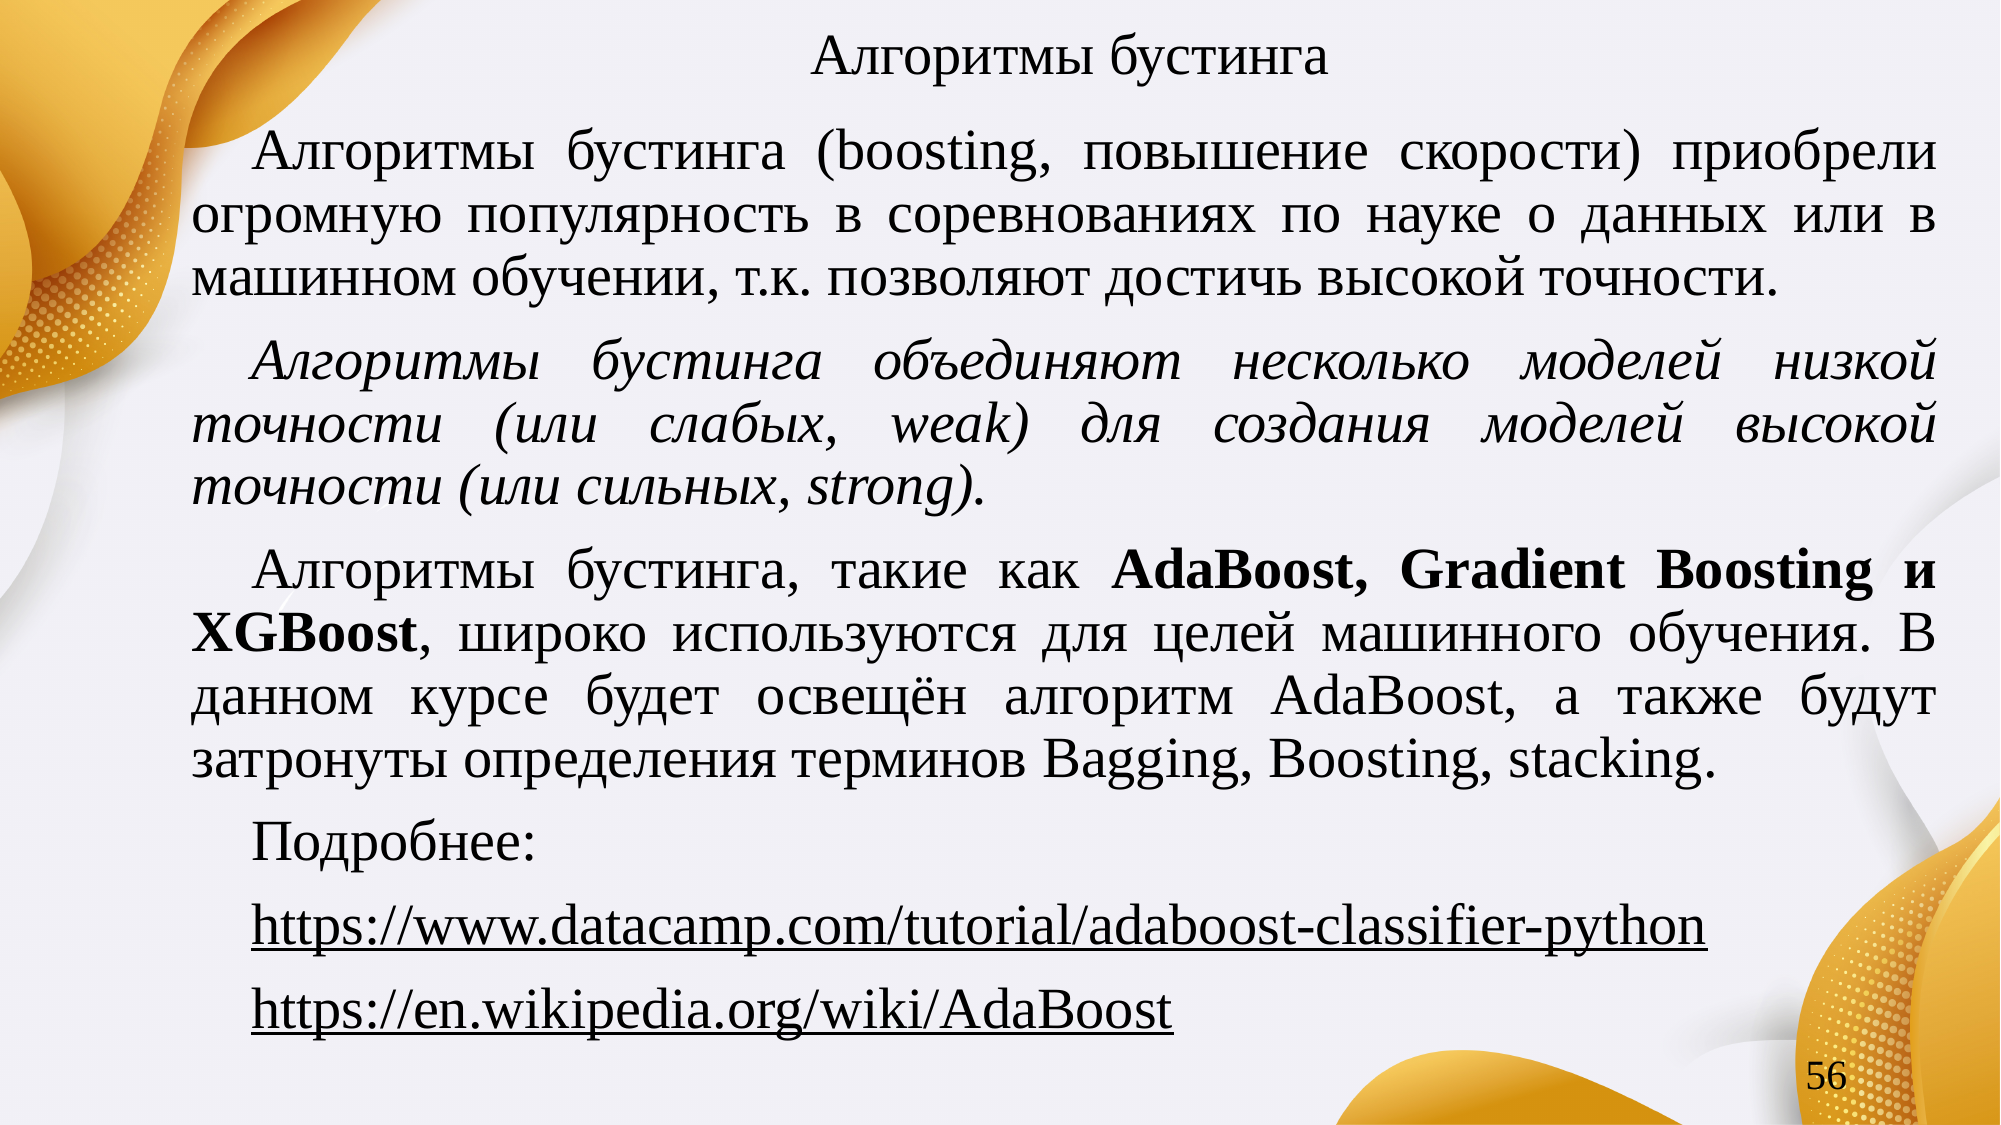

# Алгоритмы бустинга
Алгоритмы бустинга (boosting, повышение скорости) приобрели огромную популярность в соревнованиях по науке о данных или в машинном обучении, т.к. позволяют достичь высокой точности.
Алгоритмы бустинга объединяют несколько моделей низкой точности (или слабых, weak) для создания моделей высокой точности (или сильных, strong).
Алгоритмы бустинга, такие как AdaBoost, Gradient Boosting и XGBoost, широко используются для целей машинного обучения. В данном курсе будет освещён алгоритм AdaBoost, а также будут затронуты определения терминов Bagging, Boosting, stacking.
Подробнее:
https://www.datacamp.com/tutorial/adaboost-classifier-python
https://en.wikipedia.org/wiki/AdaBoost
56